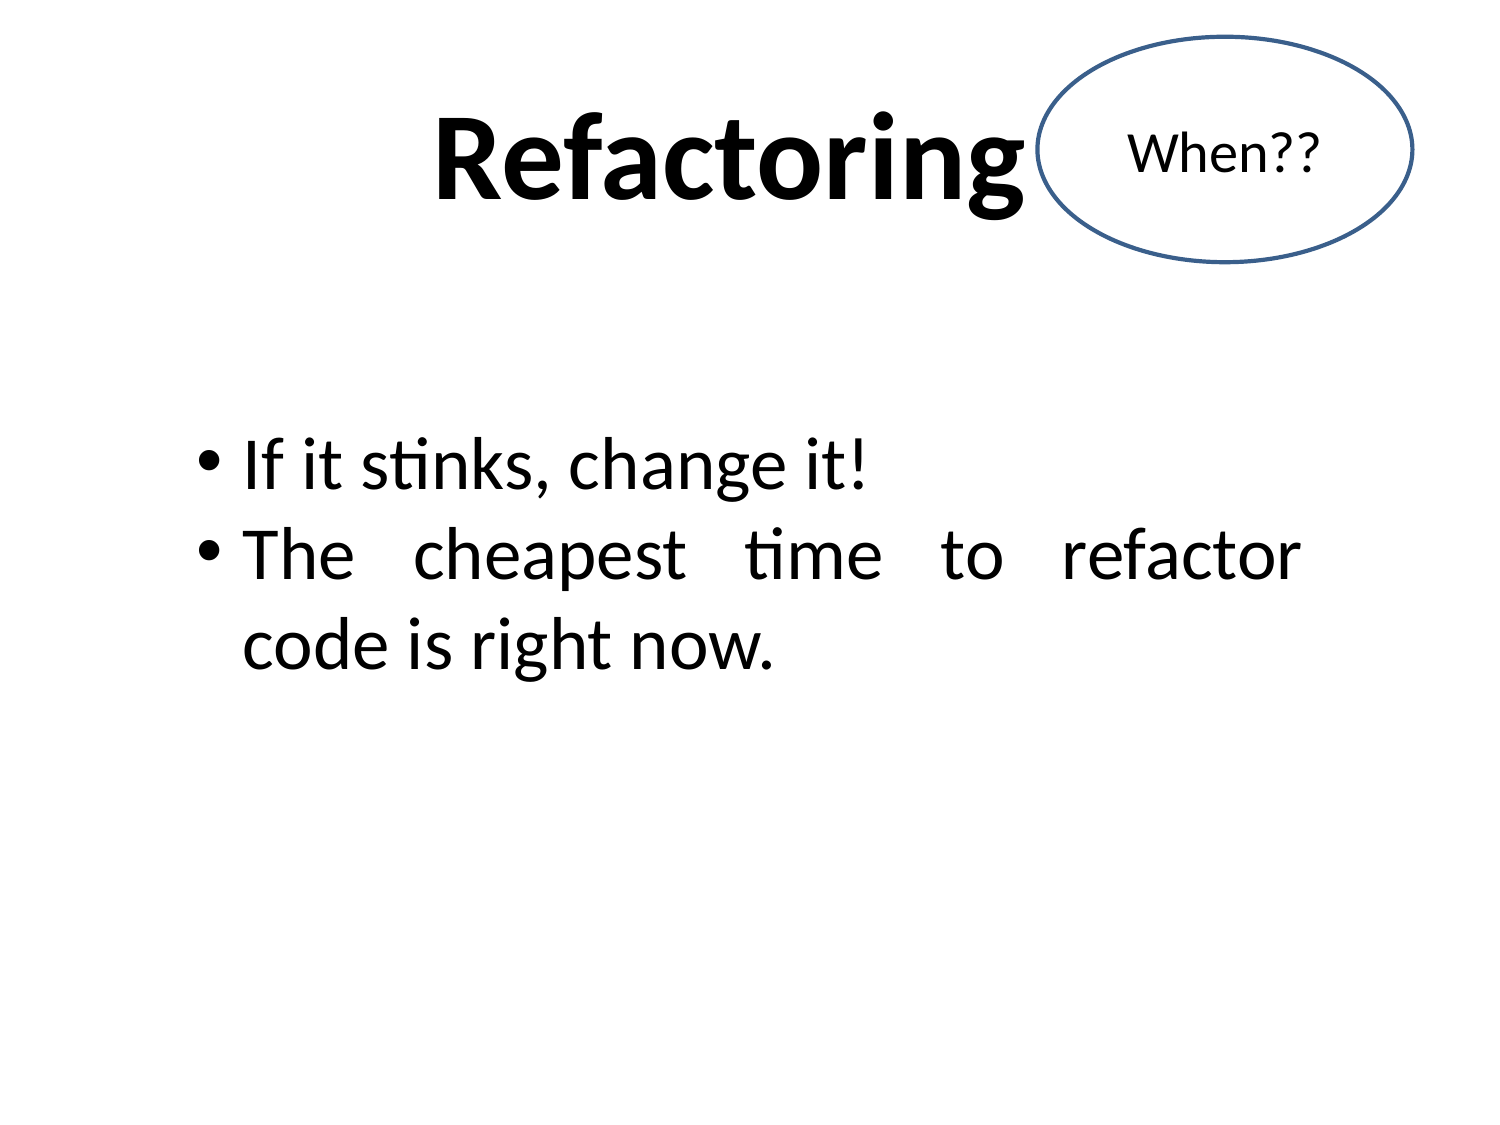

When??
Refactoring
If it stinks, change it!
The cheapest time to refactor code is right now.